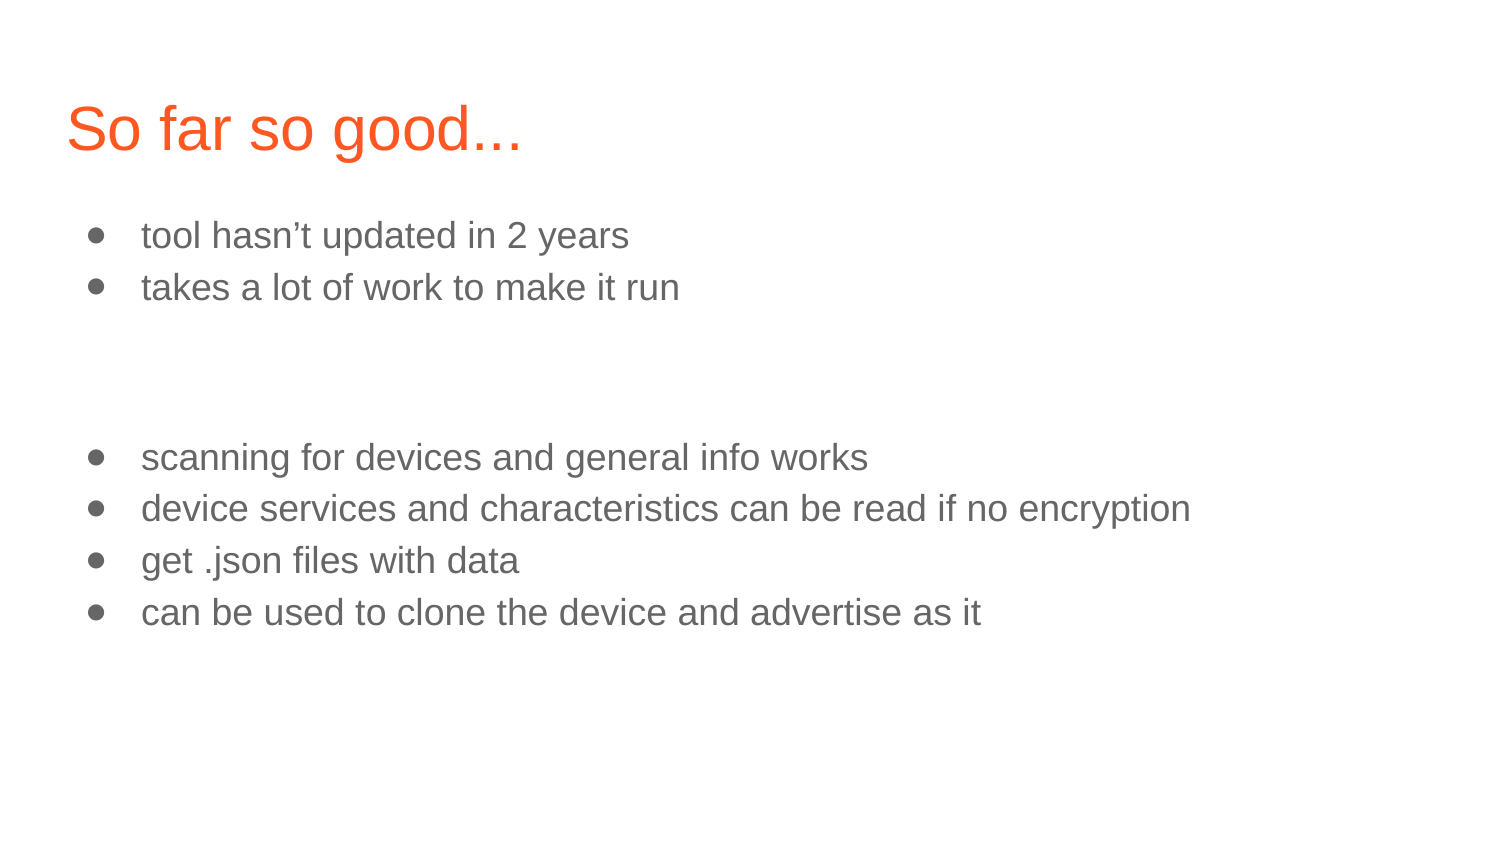

# So far so good...
tool hasn’t updated in 2 years
takes a lot of work to make it run

scanning for devices and general info works
device services and characteristics can be read if no encryption
get .json files with data
can be used to clone the device and advertise as it